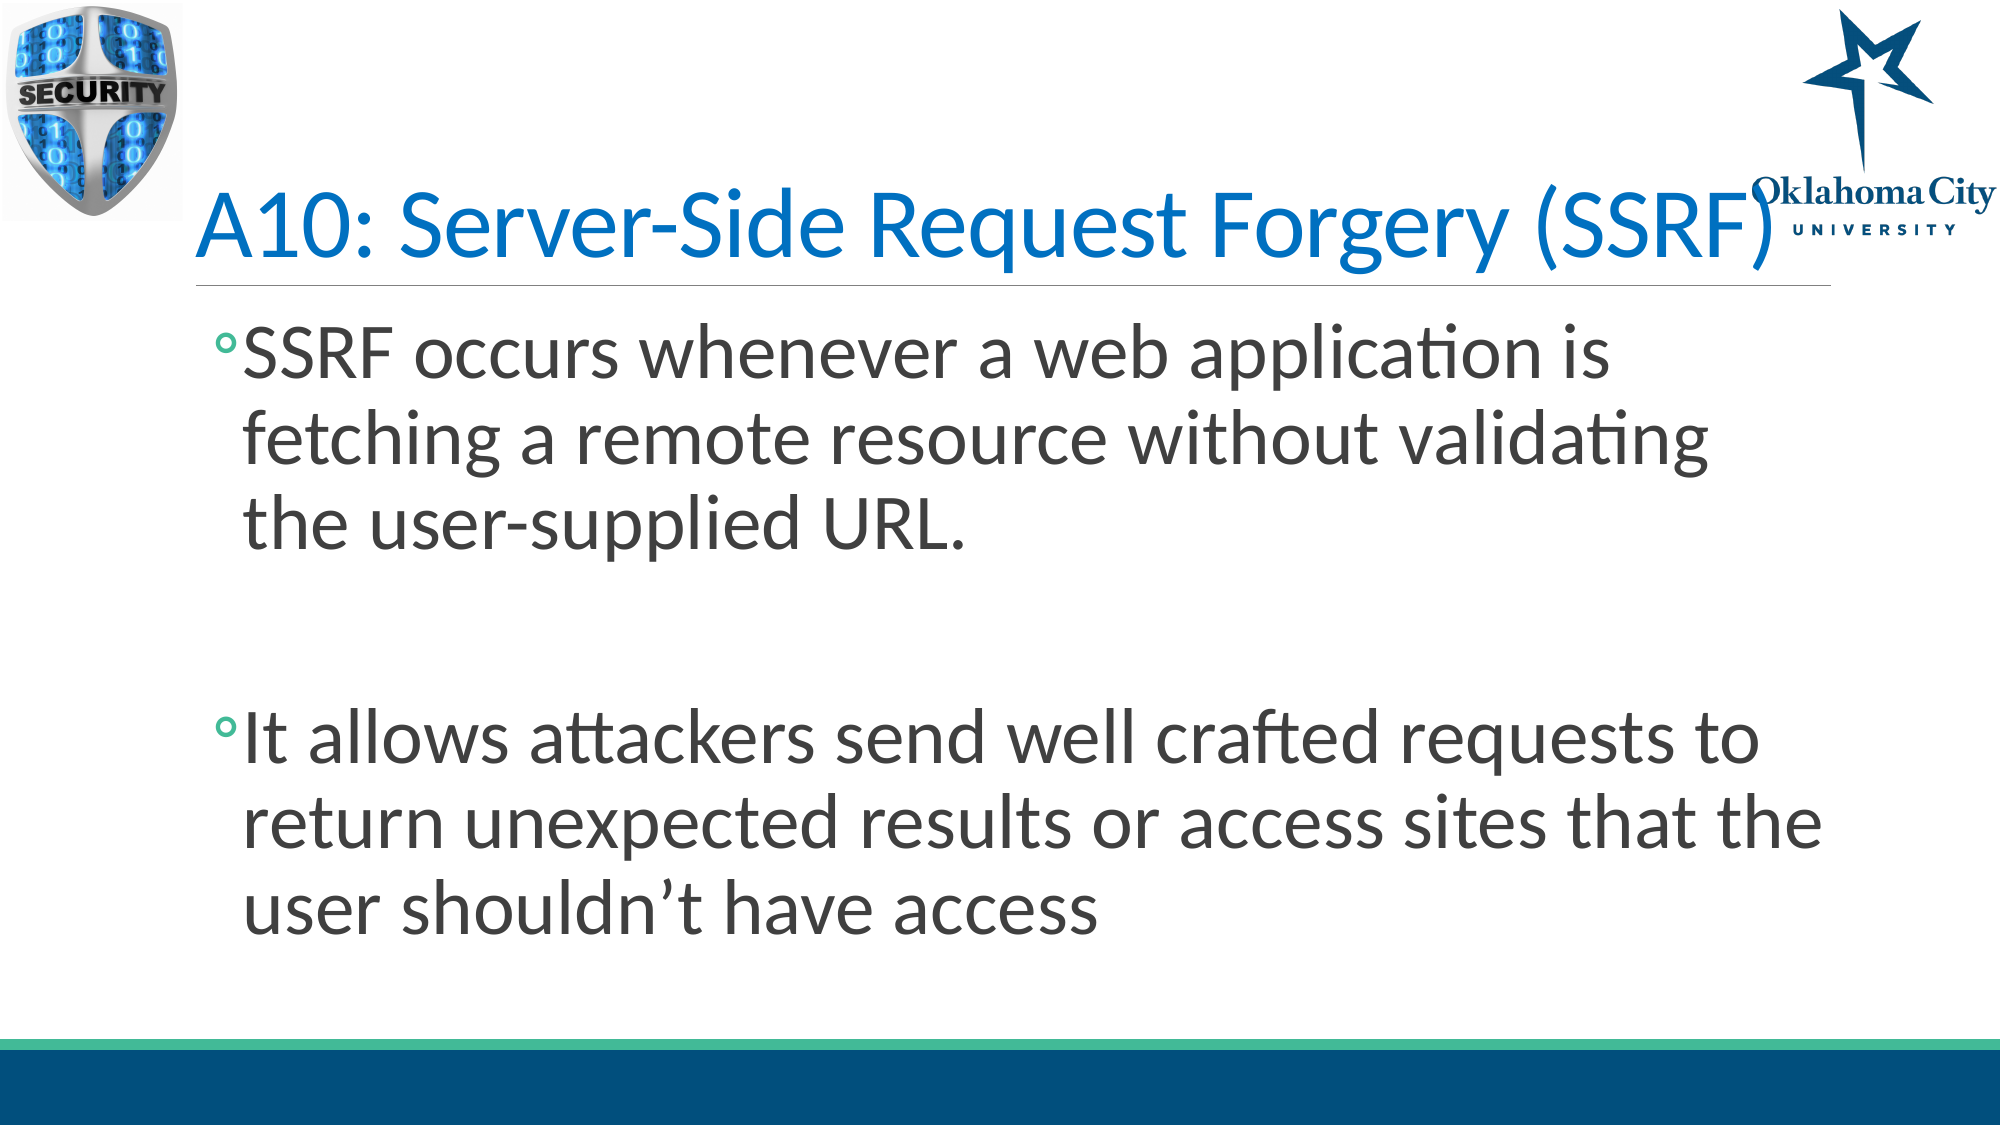

# A10: Server-Side Request Forgery (SSRF)
SSRF occurs whenever a web application is fetching a remote resource without validating the user-supplied URL.

It allows attackers send well crafted requests to return unexpected results or access sites that the user shouldn’t have access